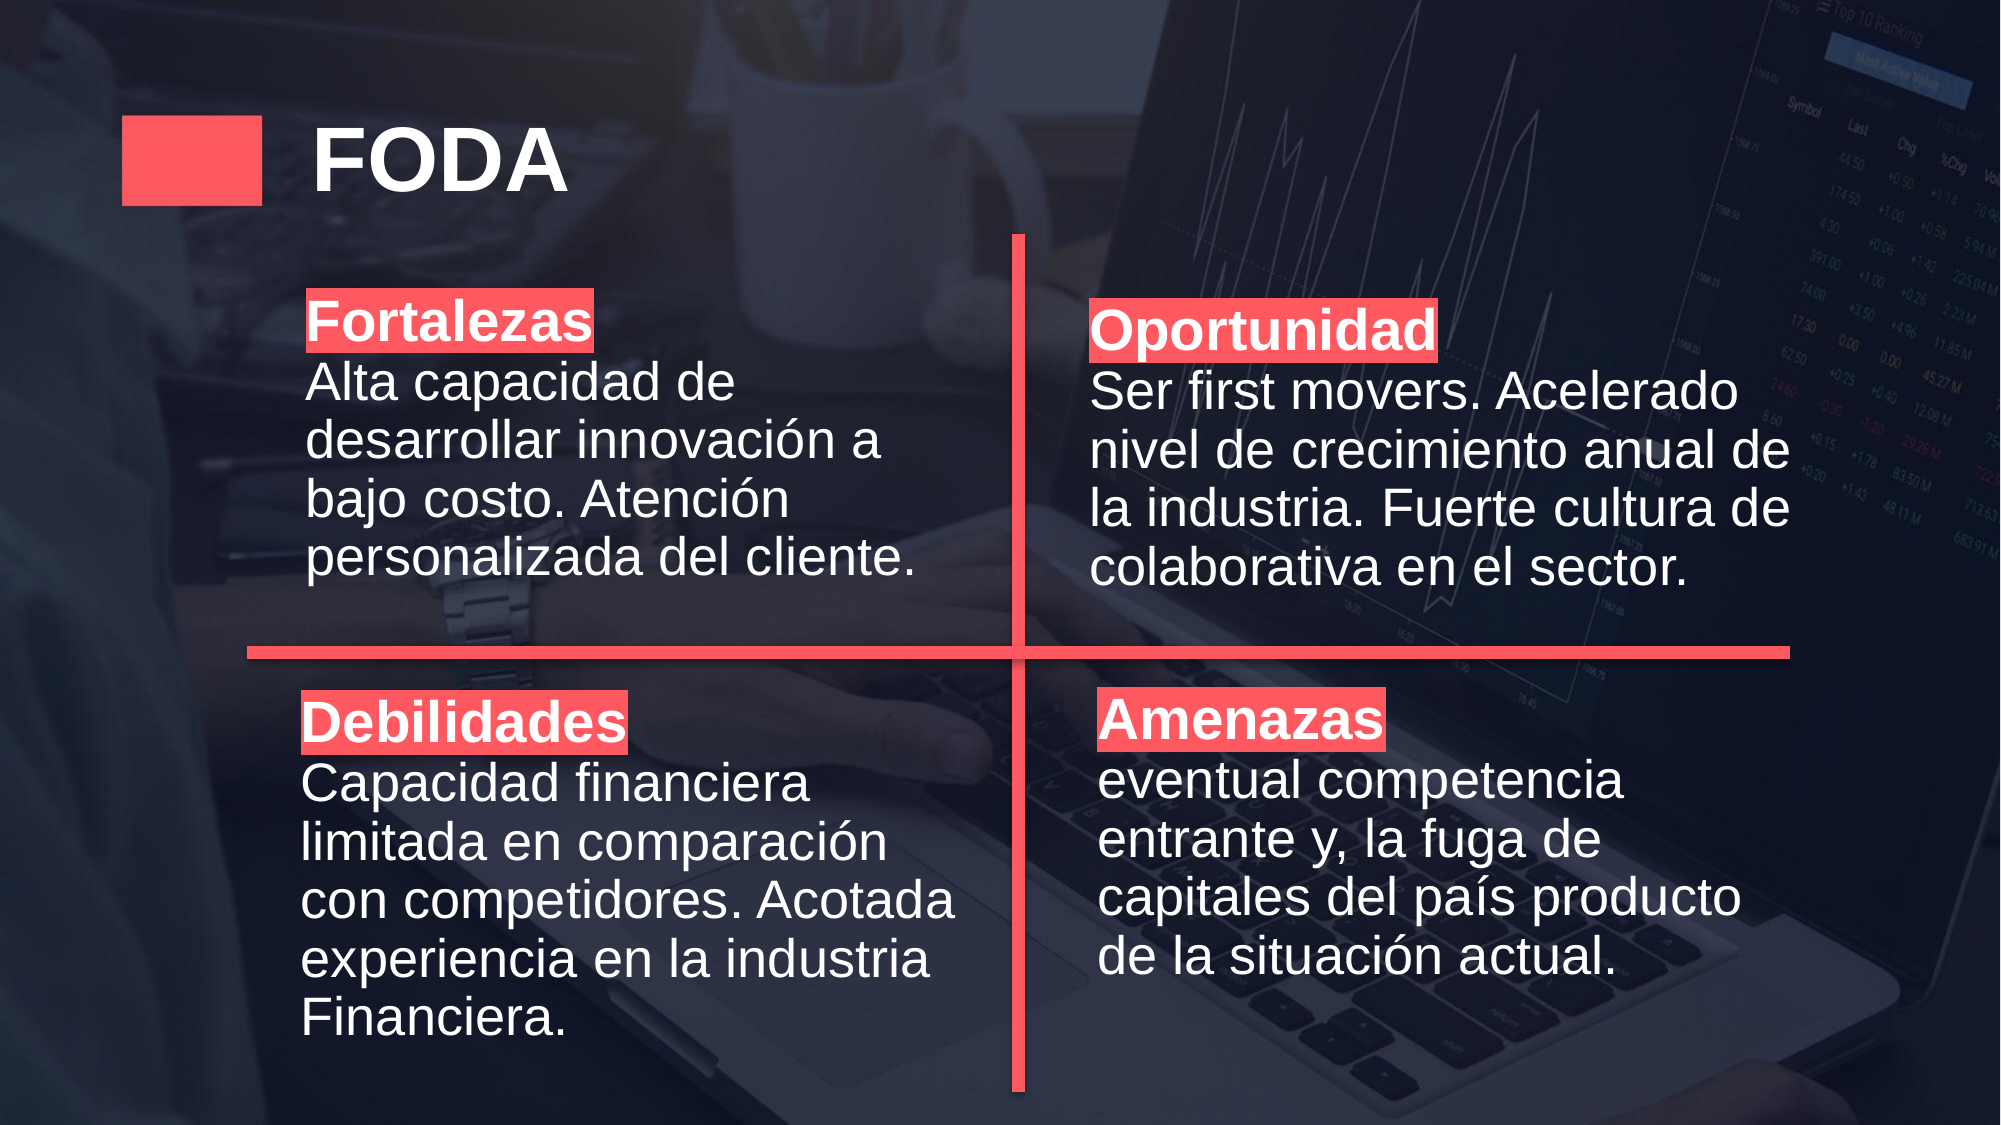

# FODA
Oportunidad
Ser first movers. Acelerado nivel de crecimiento anual de la industria. Fuerte cultura de colaborativa en el sector.
Fortalezas
Alta capacidad de desarrollar innovación a bajo costo. Atención personalizada del cliente.
Amenazas
eventual competencia entrante y, la fuga de capitales del país producto de la situación actual.
Debilidades
Capacidad financiera limitada en comparación con competidores. Acotada experiencia en la industria Financiera.